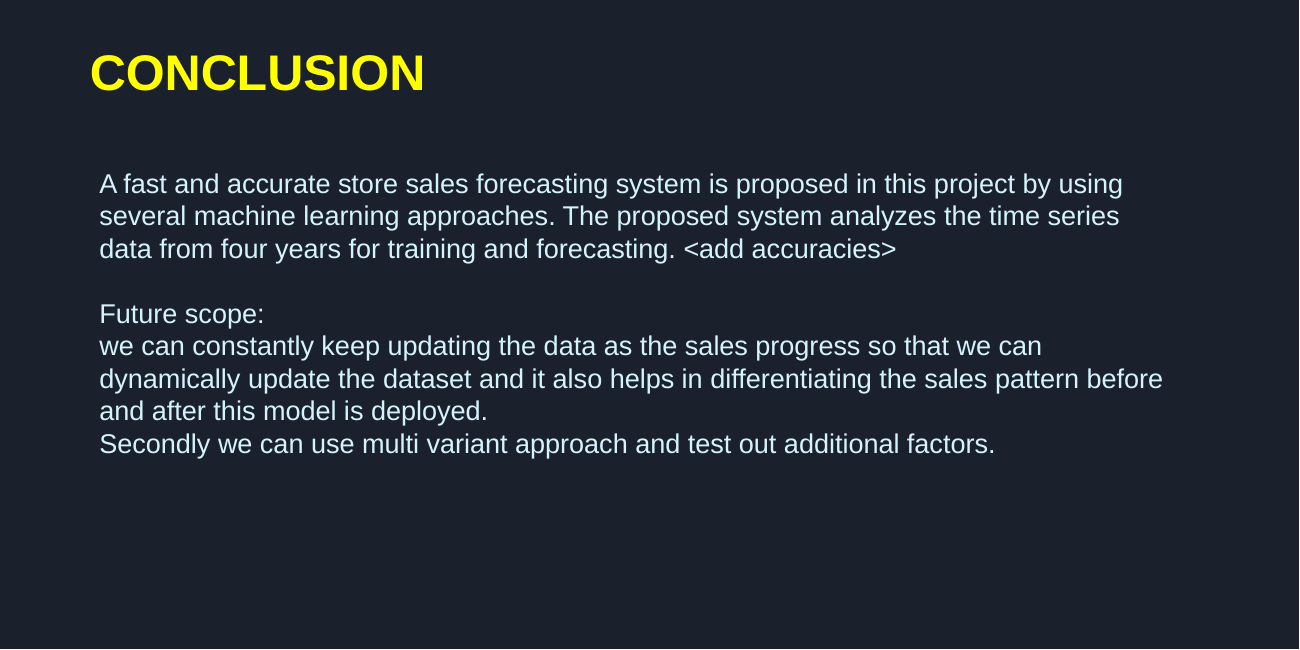

CONCLUSION
A fast and accurate store sales forecasting system is proposed in this project by using several machine learning approaches. The proposed system analyzes the time series data from four years for training and forecasting. <add accuracies>
Future scope:
we can constantly keep updating the data as the sales progress so that we can dynamically update the dataset and it also helps in differentiating the sales pattern before and after this model is deployed.
Secondly we can use multi variant approach and test out additional factors.